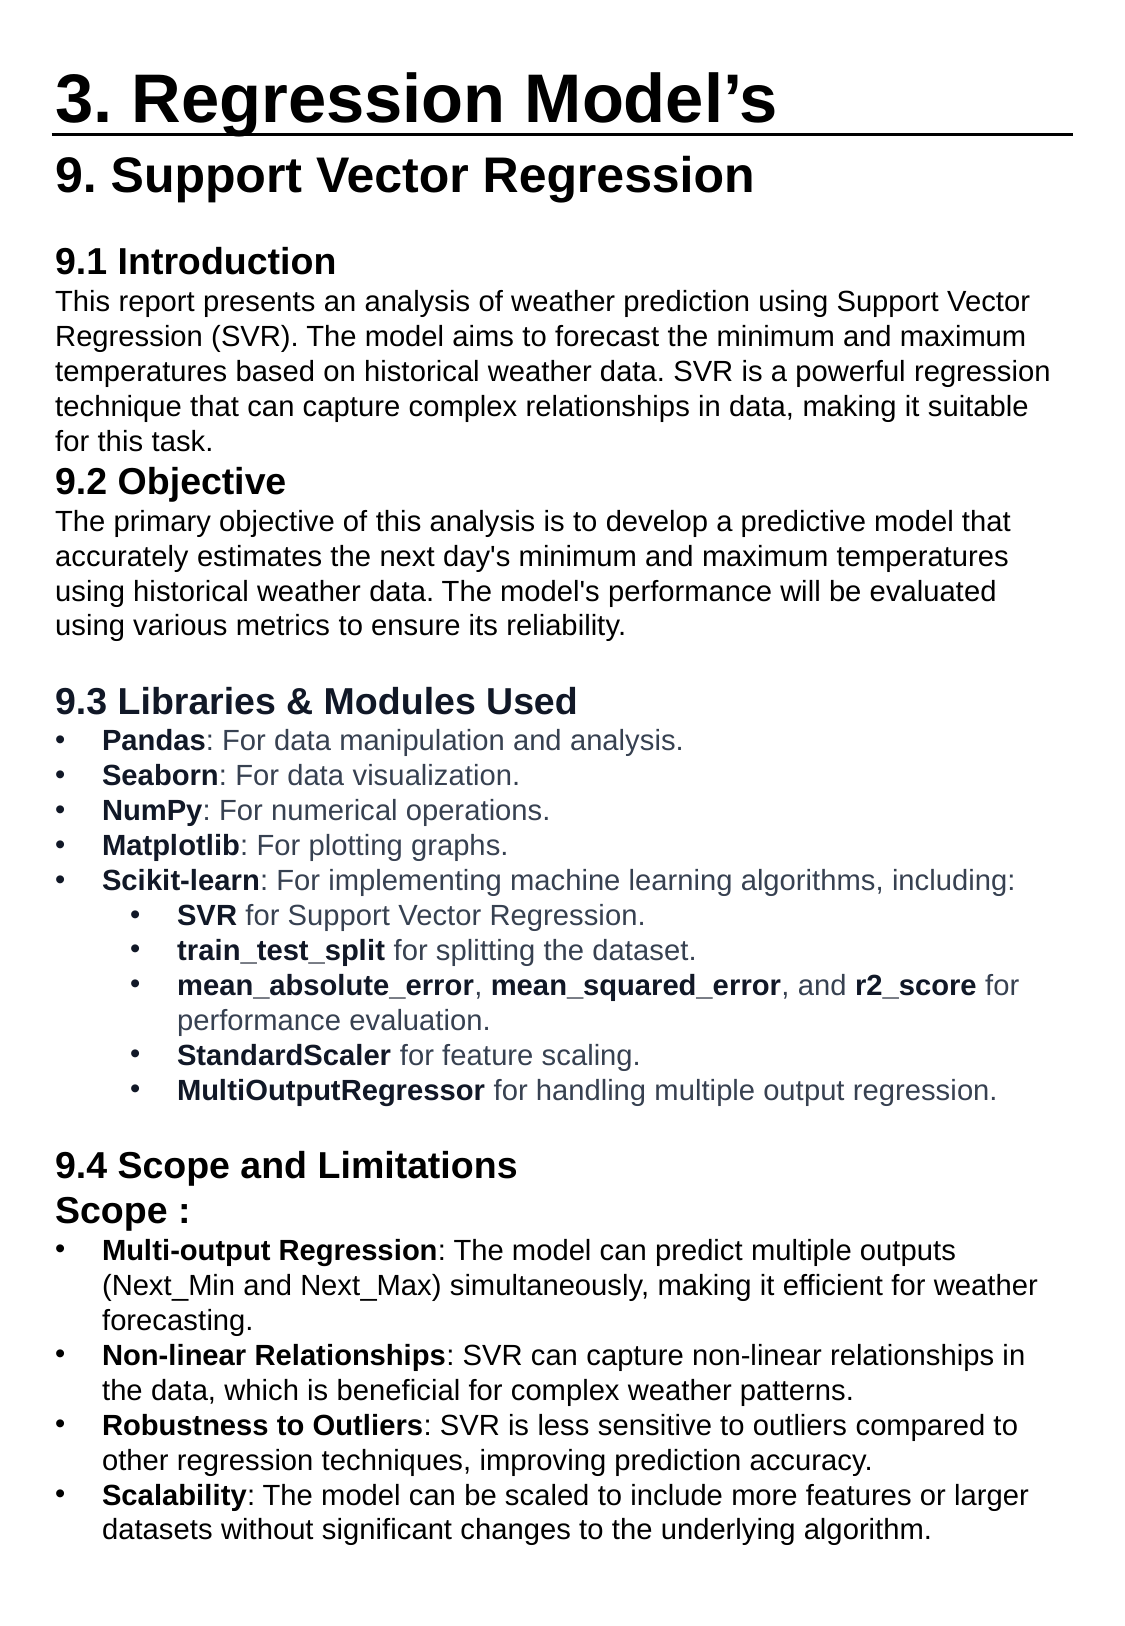

# 3. Regression Model’s
9. Support Vector Regression

9.1 Introduction
This report presents an analysis of weather prediction using Support Vector Regression (SVR). The model aims to forecast the minimum and maximum temperatures based on historical weather data. SVR is a powerful regression technique that can capture complex relationships in data, making it suitable for this task.
9.2 Objective
The primary objective of this analysis is to develop a predictive model that accurately estimates the next day's minimum and maximum temperatures using historical weather data. The model's performance will be evaluated using various metrics to ensure its reliability.

9.3 Libraries & Modules Used
Pandas: For data manipulation and analysis.
Seaborn: For data visualization.
NumPy: For numerical operations.
Matplotlib: For plotting graphs.
Scikit-learn: For implementing machine learning algorithms, including:
SVR for Support Vector Regression.
train_test_split for splitting the dataset.
mean_absolute_error, mean_squared_error, and r2_score for performance evaluation.
StandardScaler for feature scaling.
MultiOutputRegressor for handling multiple output regression.

9.4 Scope and Limitations
Scope :
Multi-output Regression: The model can predict multiple outputs (Next_Min and Next_Max) simultaneously, making it efficient for weather forecasting.
Non-linear Relationships: SVR can capture non-linear relationships in the data, which is beneficial for complex weather patterns.
Robustness to Outliers: SVR is less sensitive to outliers compared to other regression techniques, improving prediction accuracy.
Scalability: The model can be scaled to include more features or larger datasets without significant changes to the underlying algorithm.